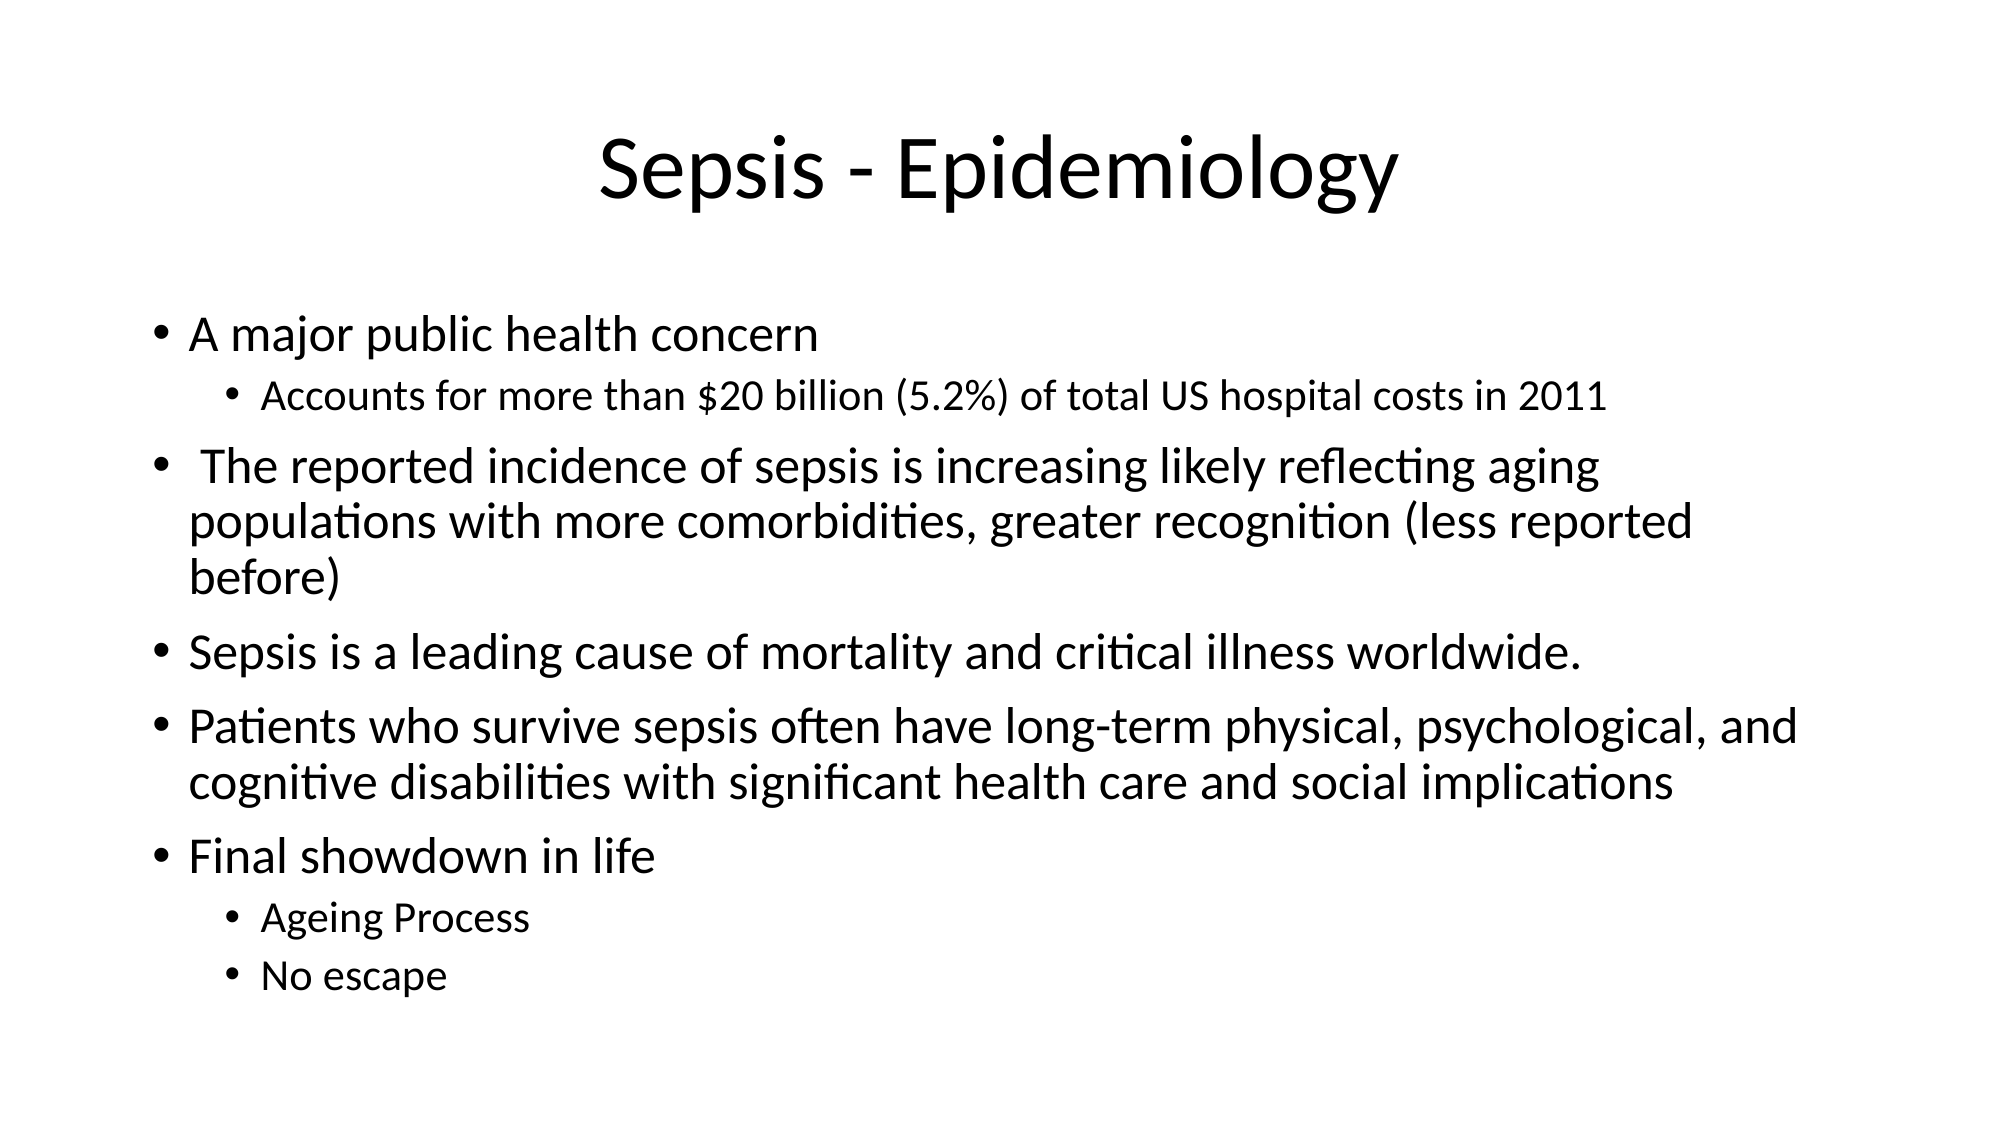

# Sepsis - Epidemiology
A major public health concern
Accounts for more than $20 billion (5.2%) of total US hospital costs in 2011
 The reported incidence of sepsis is increasing likely reflecting aging populations with more comorbidities, greater recognition (less reported before)
Sepsis is a leading cause of mortality and critical illness worldwide.
Patients who survive sepsis often have long-term physical, psychological, and cognitive disabilities with significant health care and social implications
Final showdown in life
Ageing Process
No escape